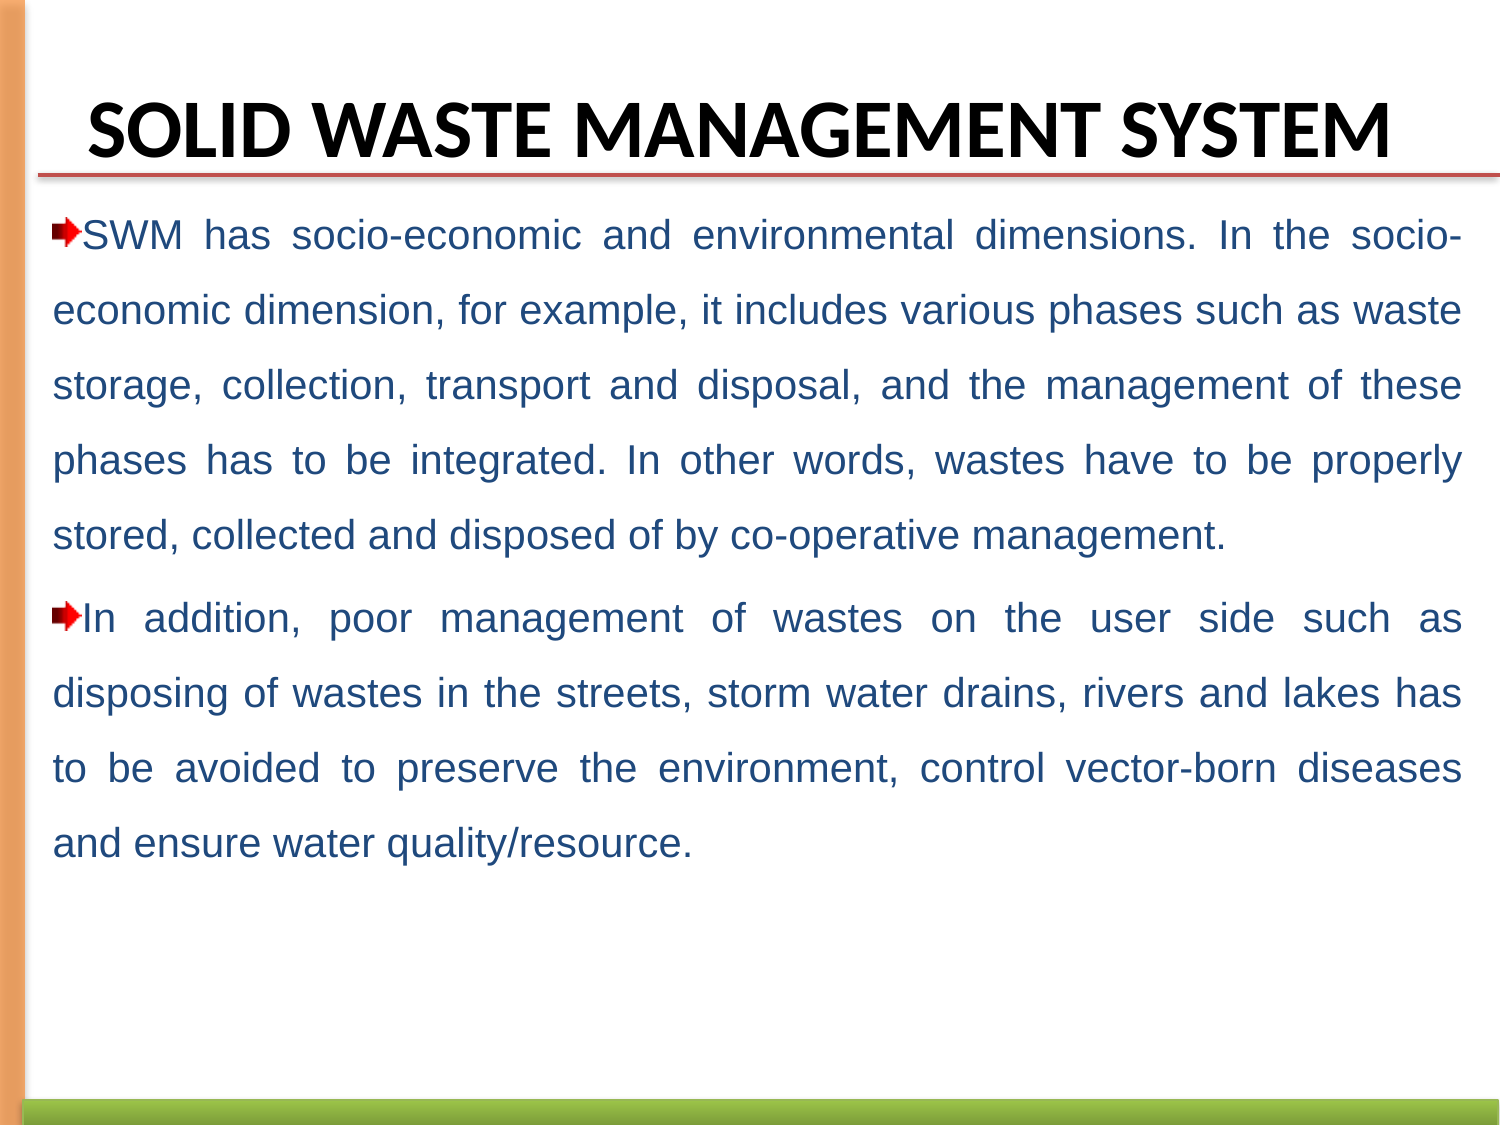

# SOLID WASTE MANAGEMENT SYSTEM
SWM has socio-economic and environmental dimensions. In the socio-economic dimension, for example, it includes various phases such as waste storage, collection, transport and disposal, and the management of these phases has to be integrated. In other words, wastes have to be properly stored, collected and disposed of by co-operative management.
In addition, poor management of wastes on the user side such as disposing of wastes in the streets, storm water drains, rivers and lakes has to be avoided to preserve the environment, control vector-born diseases and ensure water quality/resource.